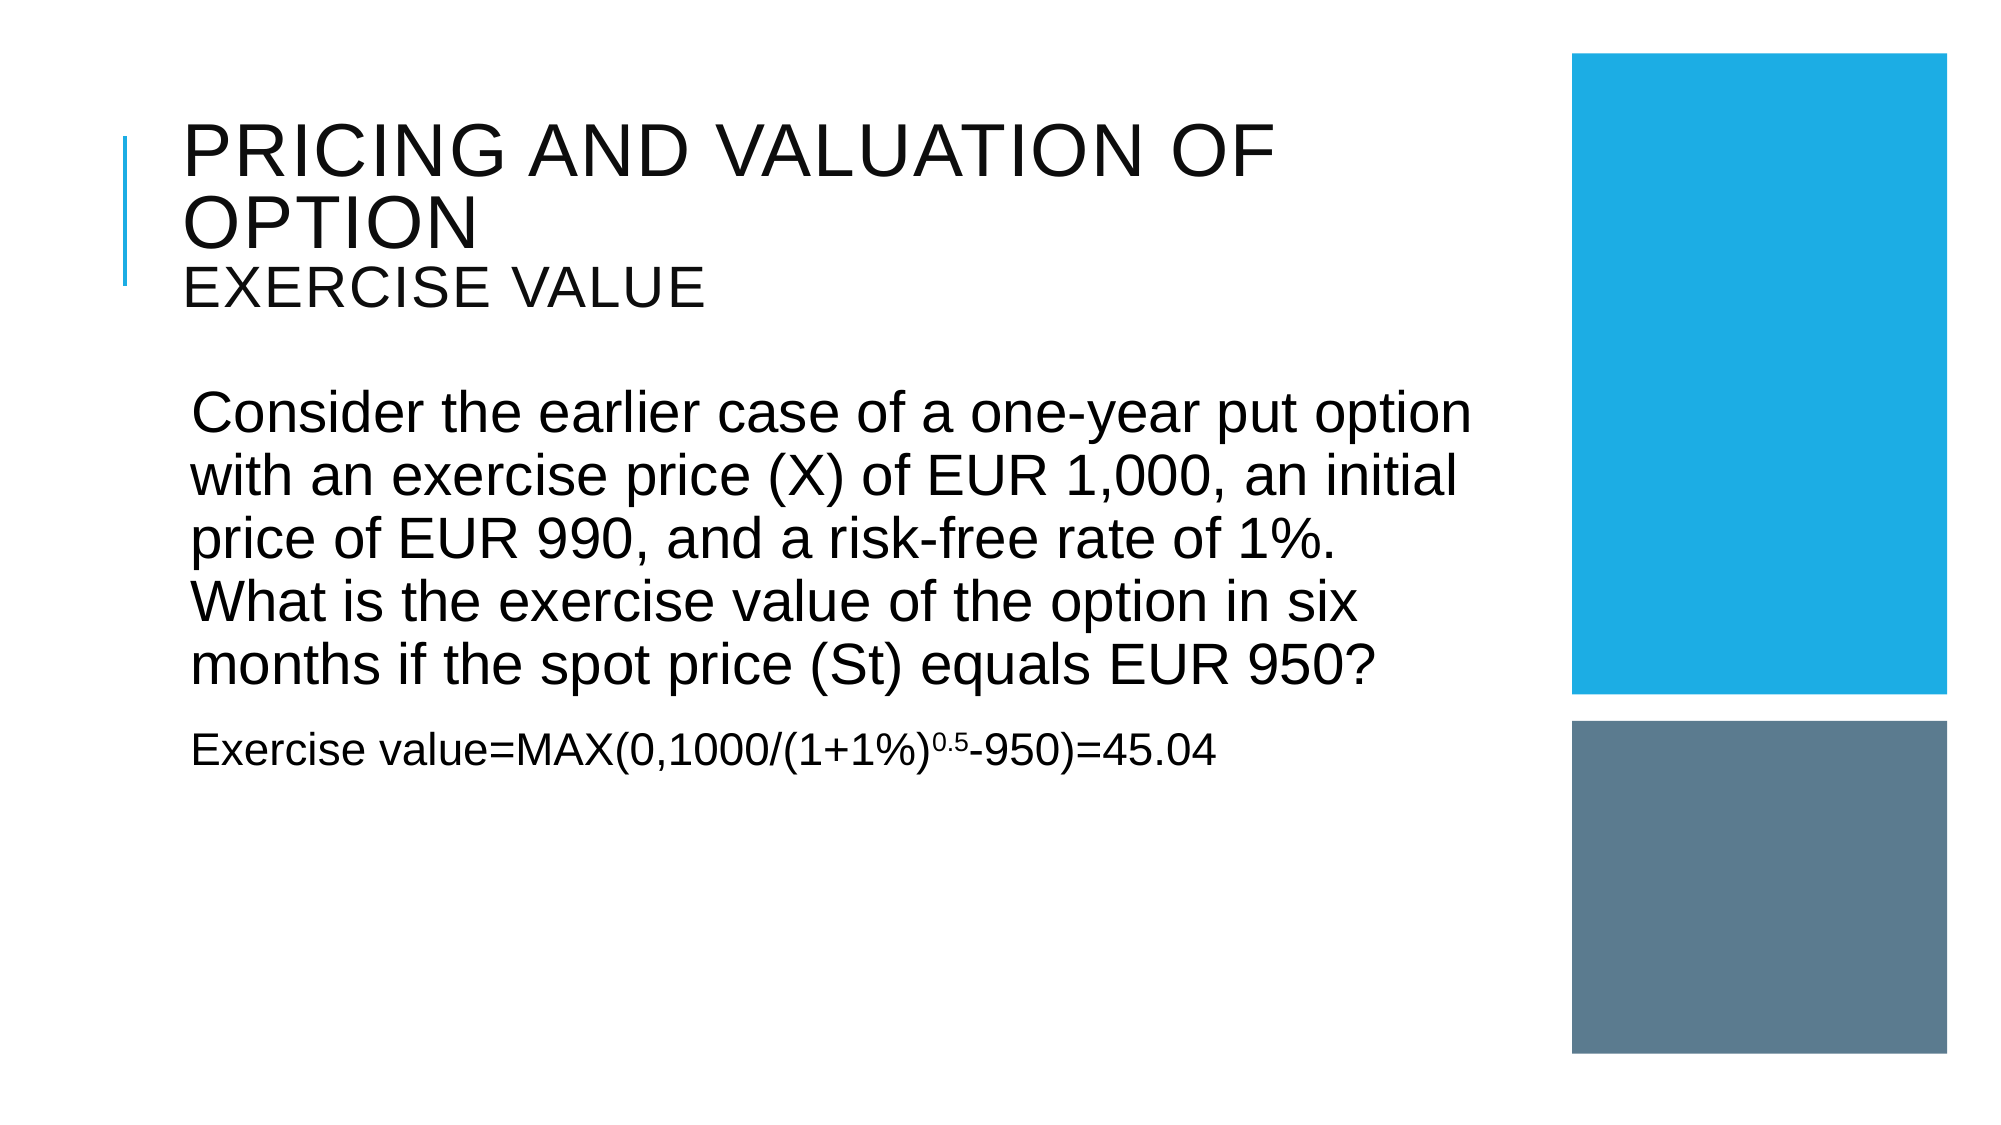

# Pricing and valuation of option exercise value
Consider the earlier case of a one-year put option with an exercise price (X) of EUR 1,000, an initial price of EUR 990, and a risk-free rate of 1%. What is the exercise value of the option in six months if the spot price (St) equals EUR 950?
Exercise value=MAX(0,1000/(1+1%)0.5-950)=45.04